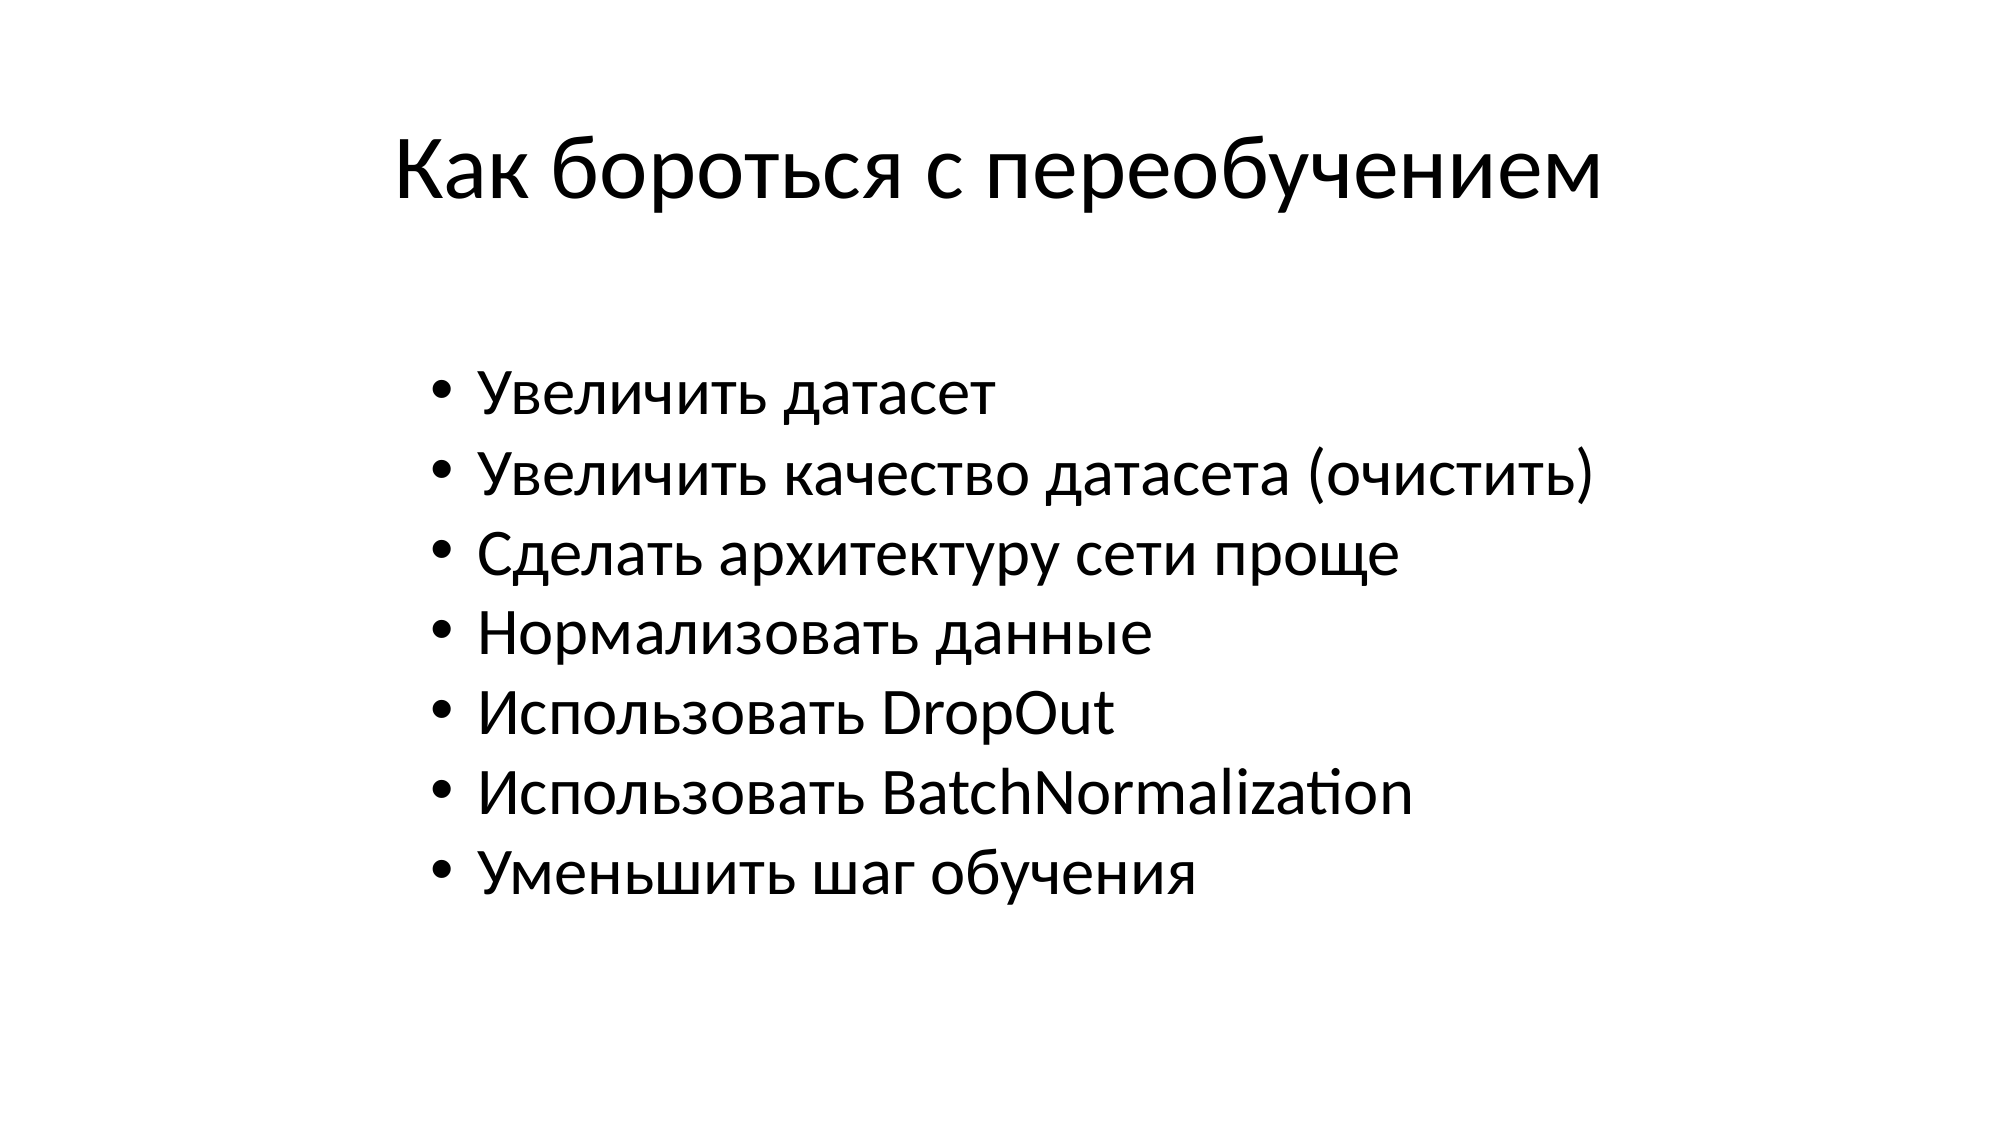

# Как бороться с переобучением
Увеличить датасет
Увеличить качество датасета (очистить)
Сделать архитектуру сети проще
Нормализовать данные
Использовать DropOut
Использовать BatchNormalization
Уменьшить шаг обучения